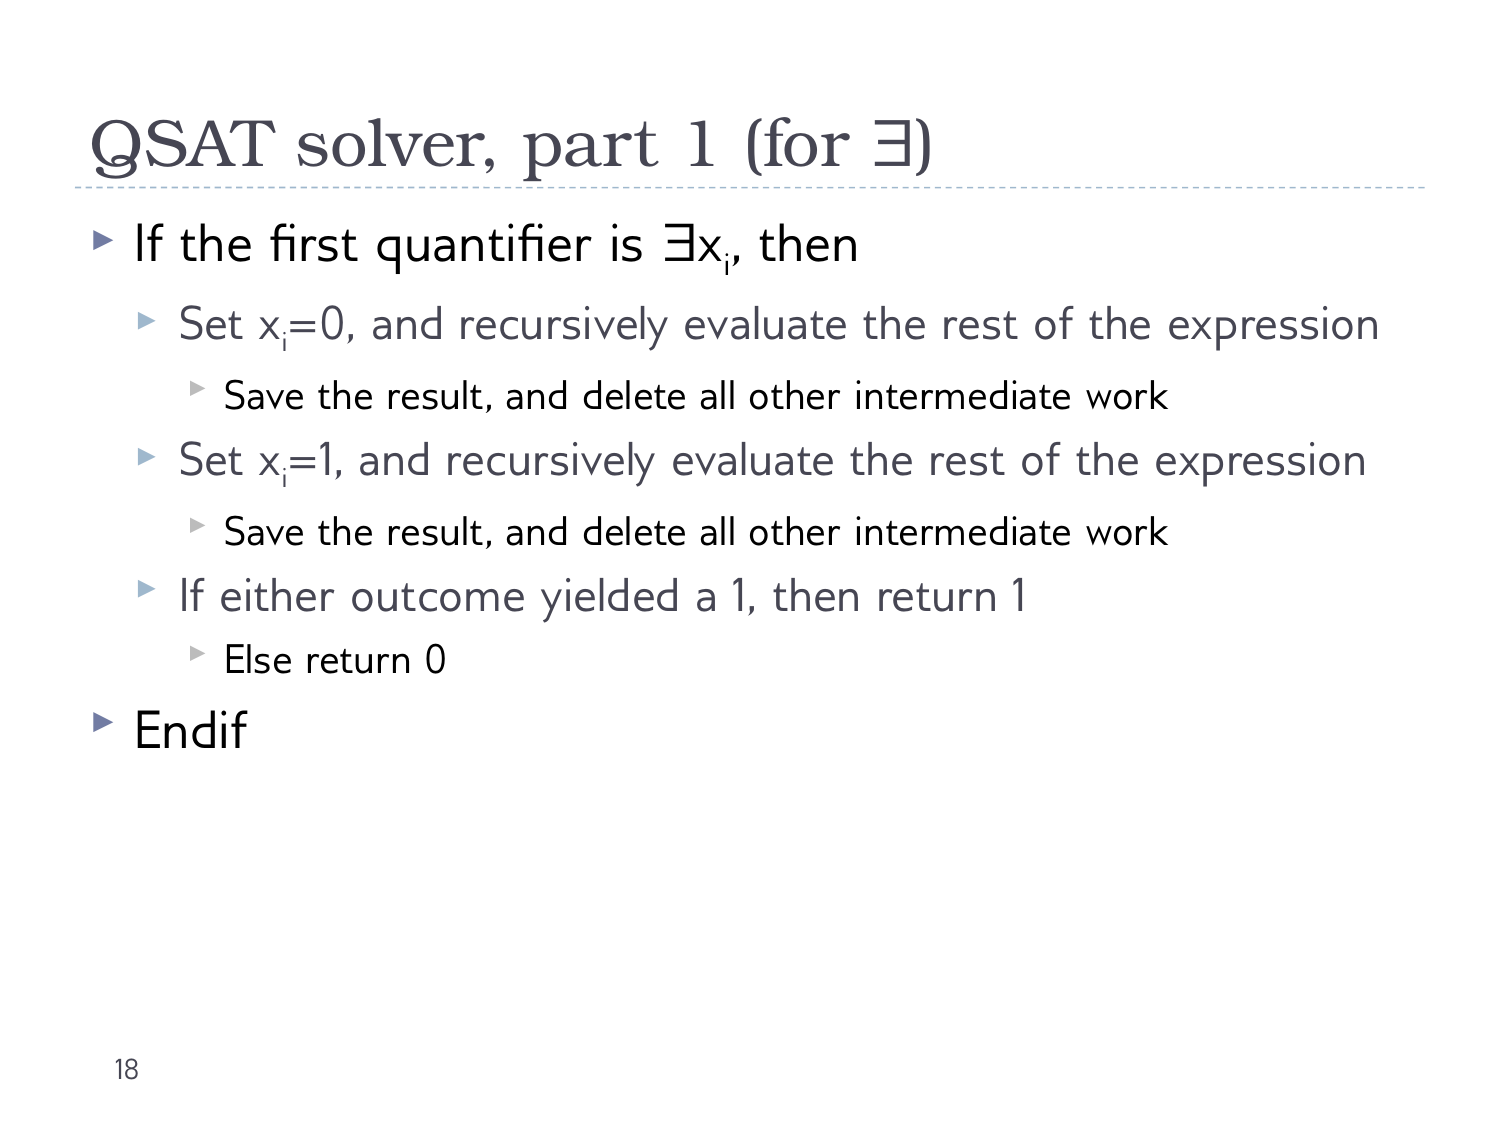

# QSAT solver, part 1 (for ∃)
If the first quantifier is ∃xi, then
Set xi=0, and recursively evaluate the rest of the expression
Save the result, and delete all other intermediate work
Set xi=1, and recursively evaluate the rest of the expression
Save the result, and delete all other intermediate work
If either outcome yielded a 1, then return 1
Else return 0
Endif

18